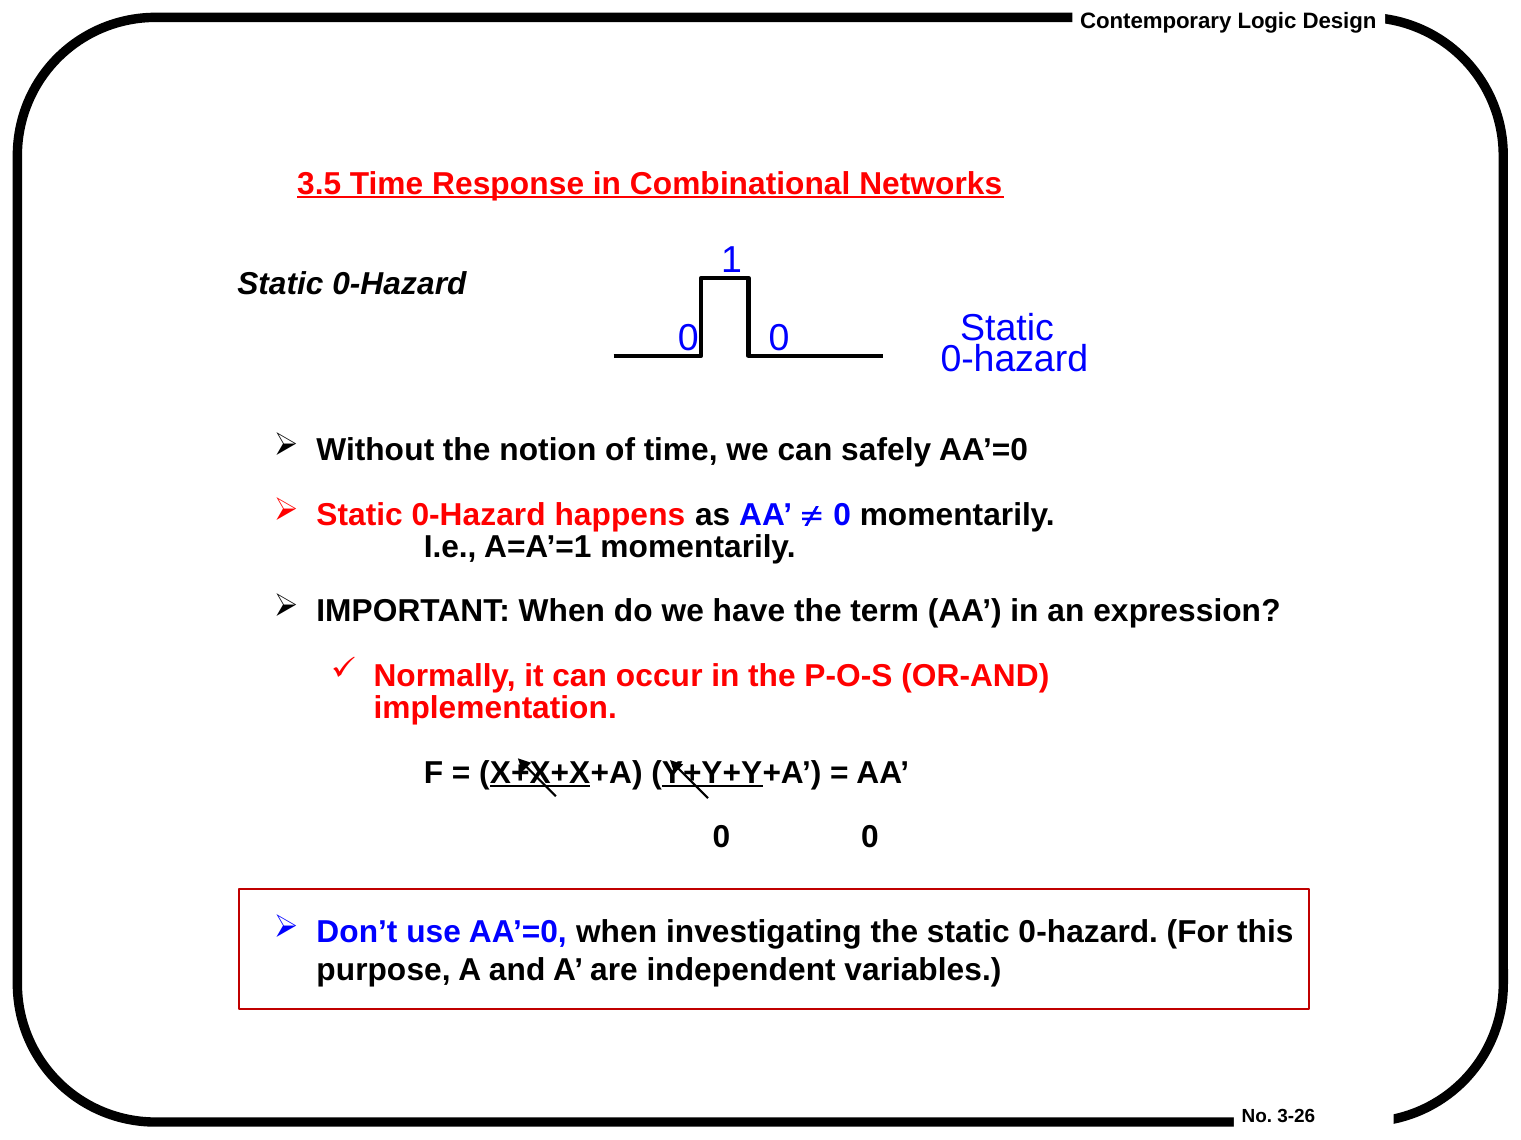

# 3.5 Time Response in Combinational Networks
1

Static
0-hazard
0
0
Static 0-Hazard
Without the notion of time, we can safely AA’=0

Static 0-Hazard happens as AA’ ≠ 0 momentarily.
	I.e., A=A’=1 momentarily.

IMPORTANT: When do we have the term (AA’) in an expression?

Normally, it can occur in the P-O-S (OR-AND) implementation.

F = (X+X+X+A) (Y+Y+Y+A’) = AA’

                                 0               0

Don’t use AA’=0, when investigating the static 0-hazard. (For this purpose, A and A’ are independent variables.)